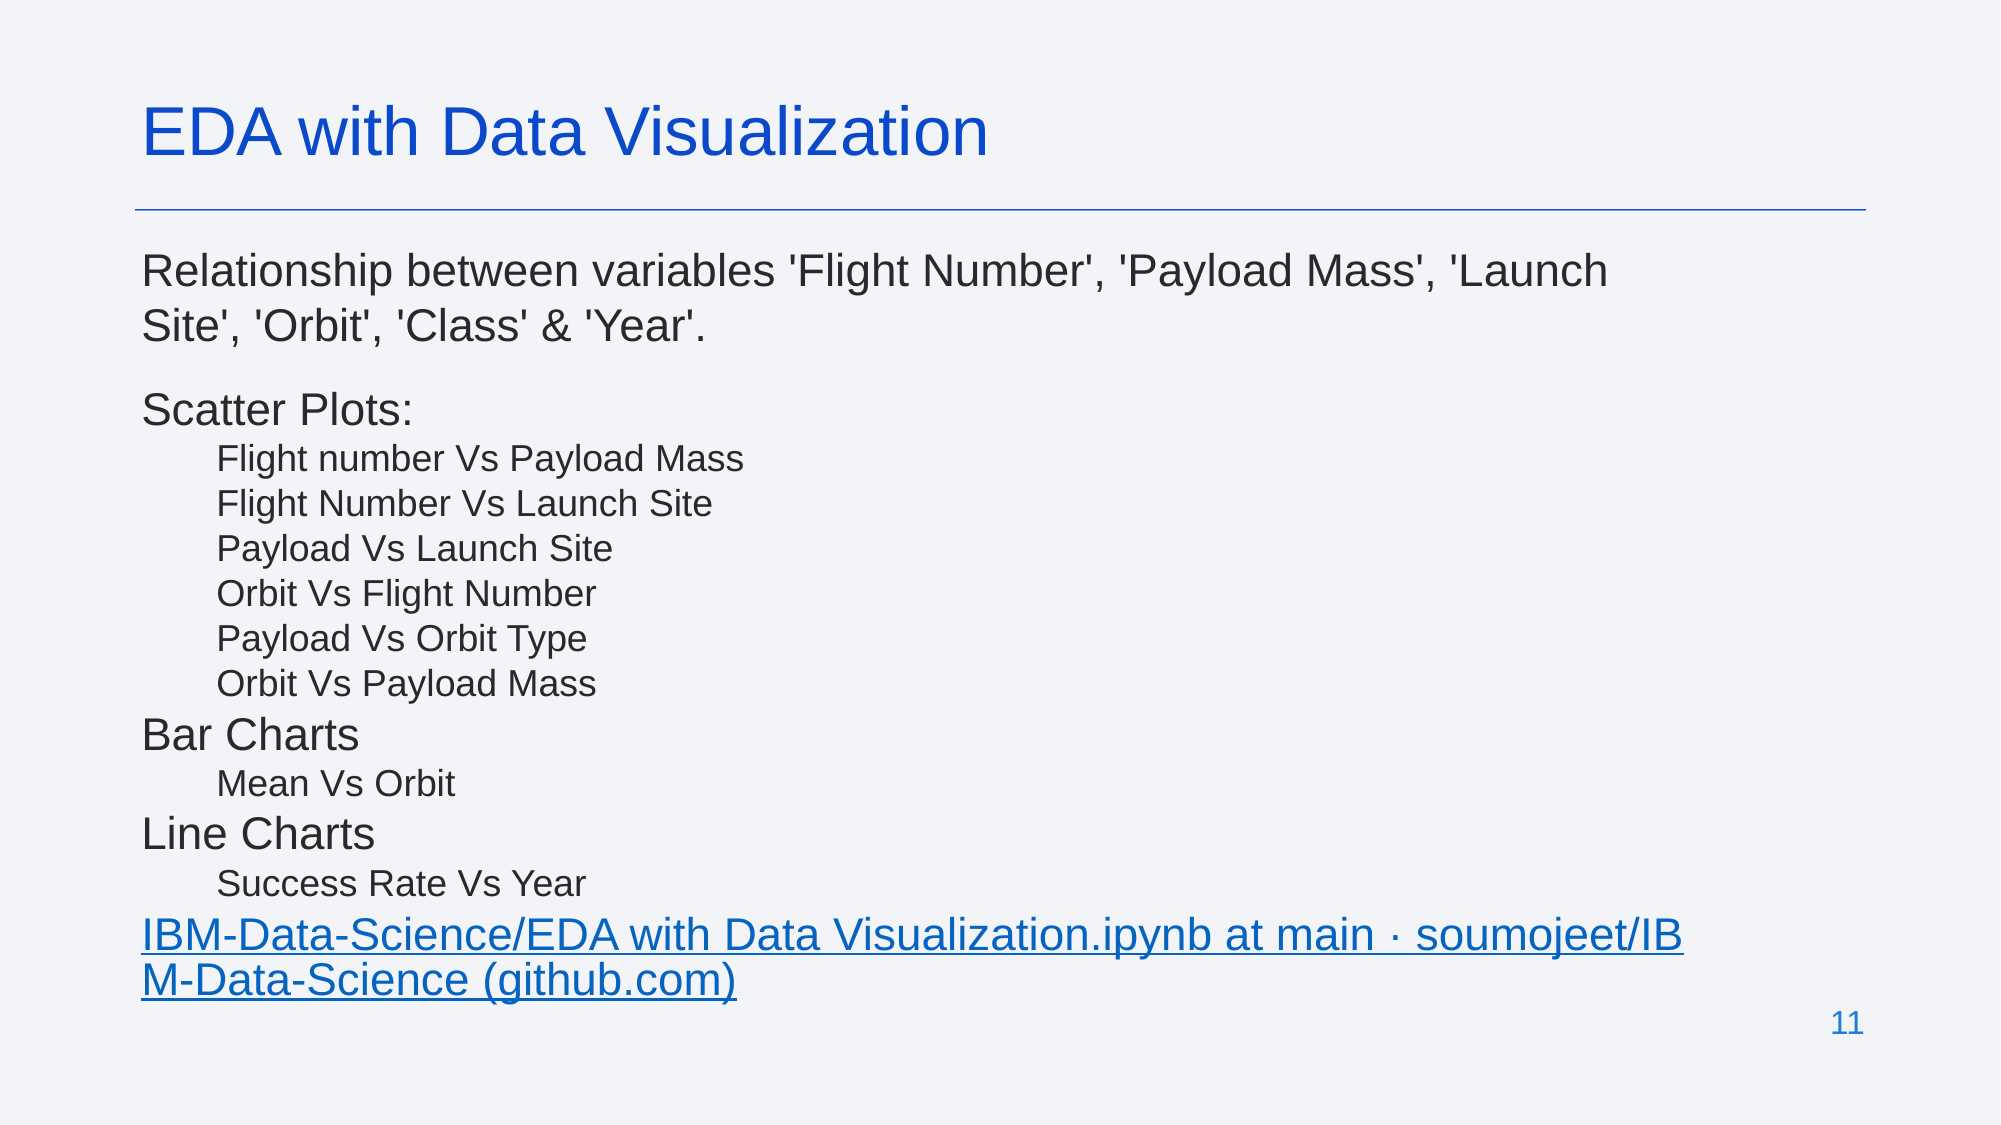

EDA with Data Visualization
Relationship between variables 'Flight Number', 'Payload Mass', 'Launch Site', 'Orbit', 'Class' & 'Year'.
Scatter Plots:
Flight number Vs Payload Mass
Flight Number Vs Launch Site
Payload Vs Launch Site
Orbit Vs Flight Number
Payload Vs Orbit Type
Orbit Vs Payload Mass
Bar Charts
Mean Vs Orbit
Line Charts
Success Rate Vs Year
IBM-Data-Science/EDA with Data Visualization.ipynb at main · soumojeet/IBM-Data-Science (github.com)

11